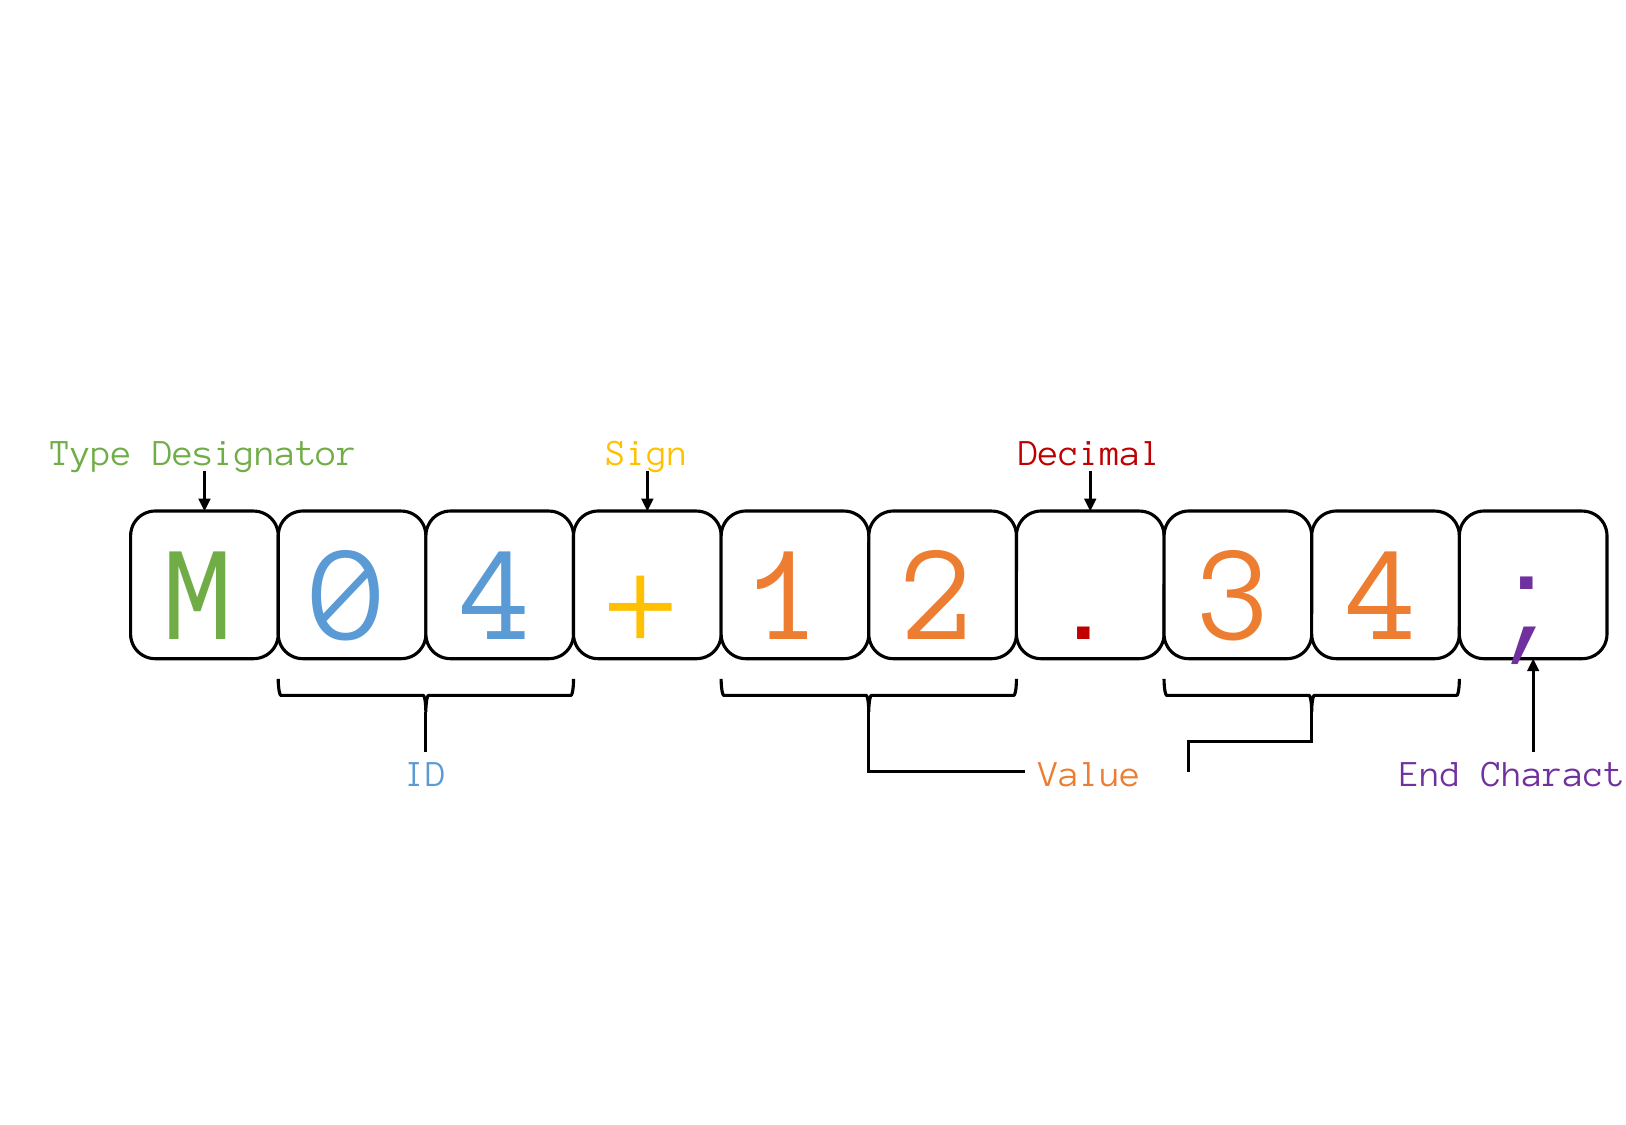

Type Designator
Sign
Decimal
M
0
4
+
1
2
.
3
4
;

ID
Value
End Character